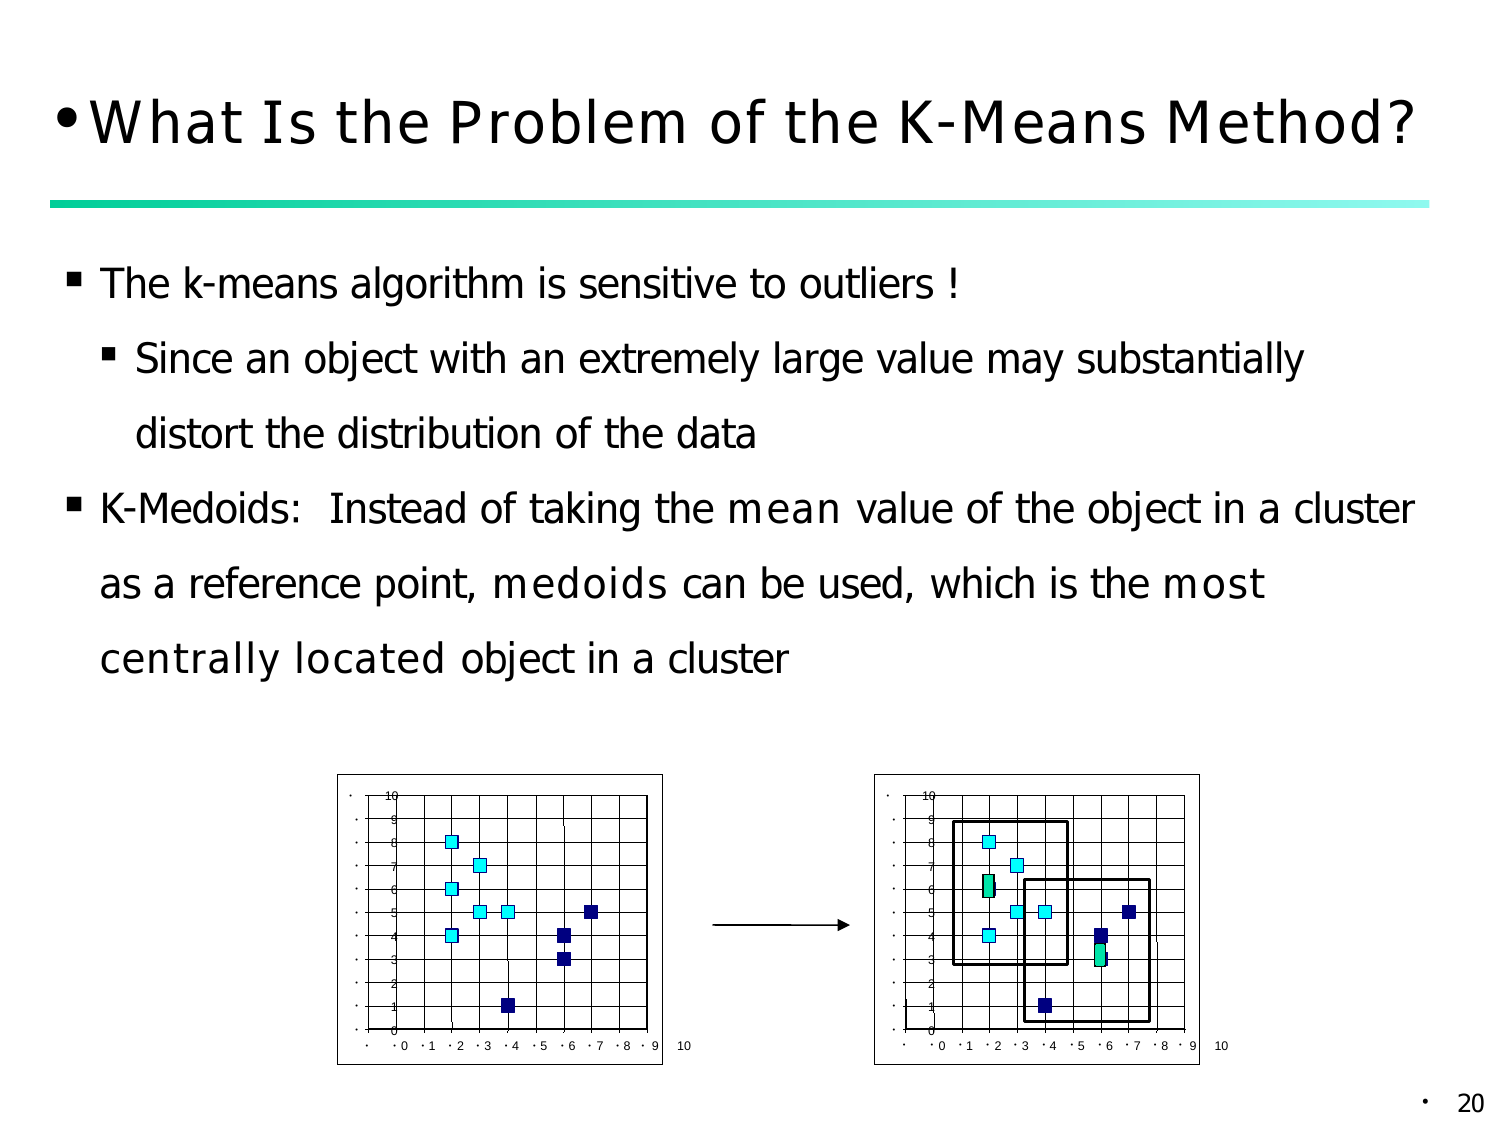

What Is the Problem of the K-Means Method?
The k-means algorithm is sensitive to outliers !
Since an object with an extremely large value may substantially distort the distribution of the data
K-Medoids:  Instead of taking the mean value of the object in a cluster as a reference point, medoids can be used, which is the most centrally located object in a cluster

10
10

9
9

8

8

7

7

6
6

5

5

4

4

3

3

2
2

1

1

0
0

0
1
2
3
4
5
6
7
8
9
10
0
1
2
3
4
5
6
7
8
9
10
20